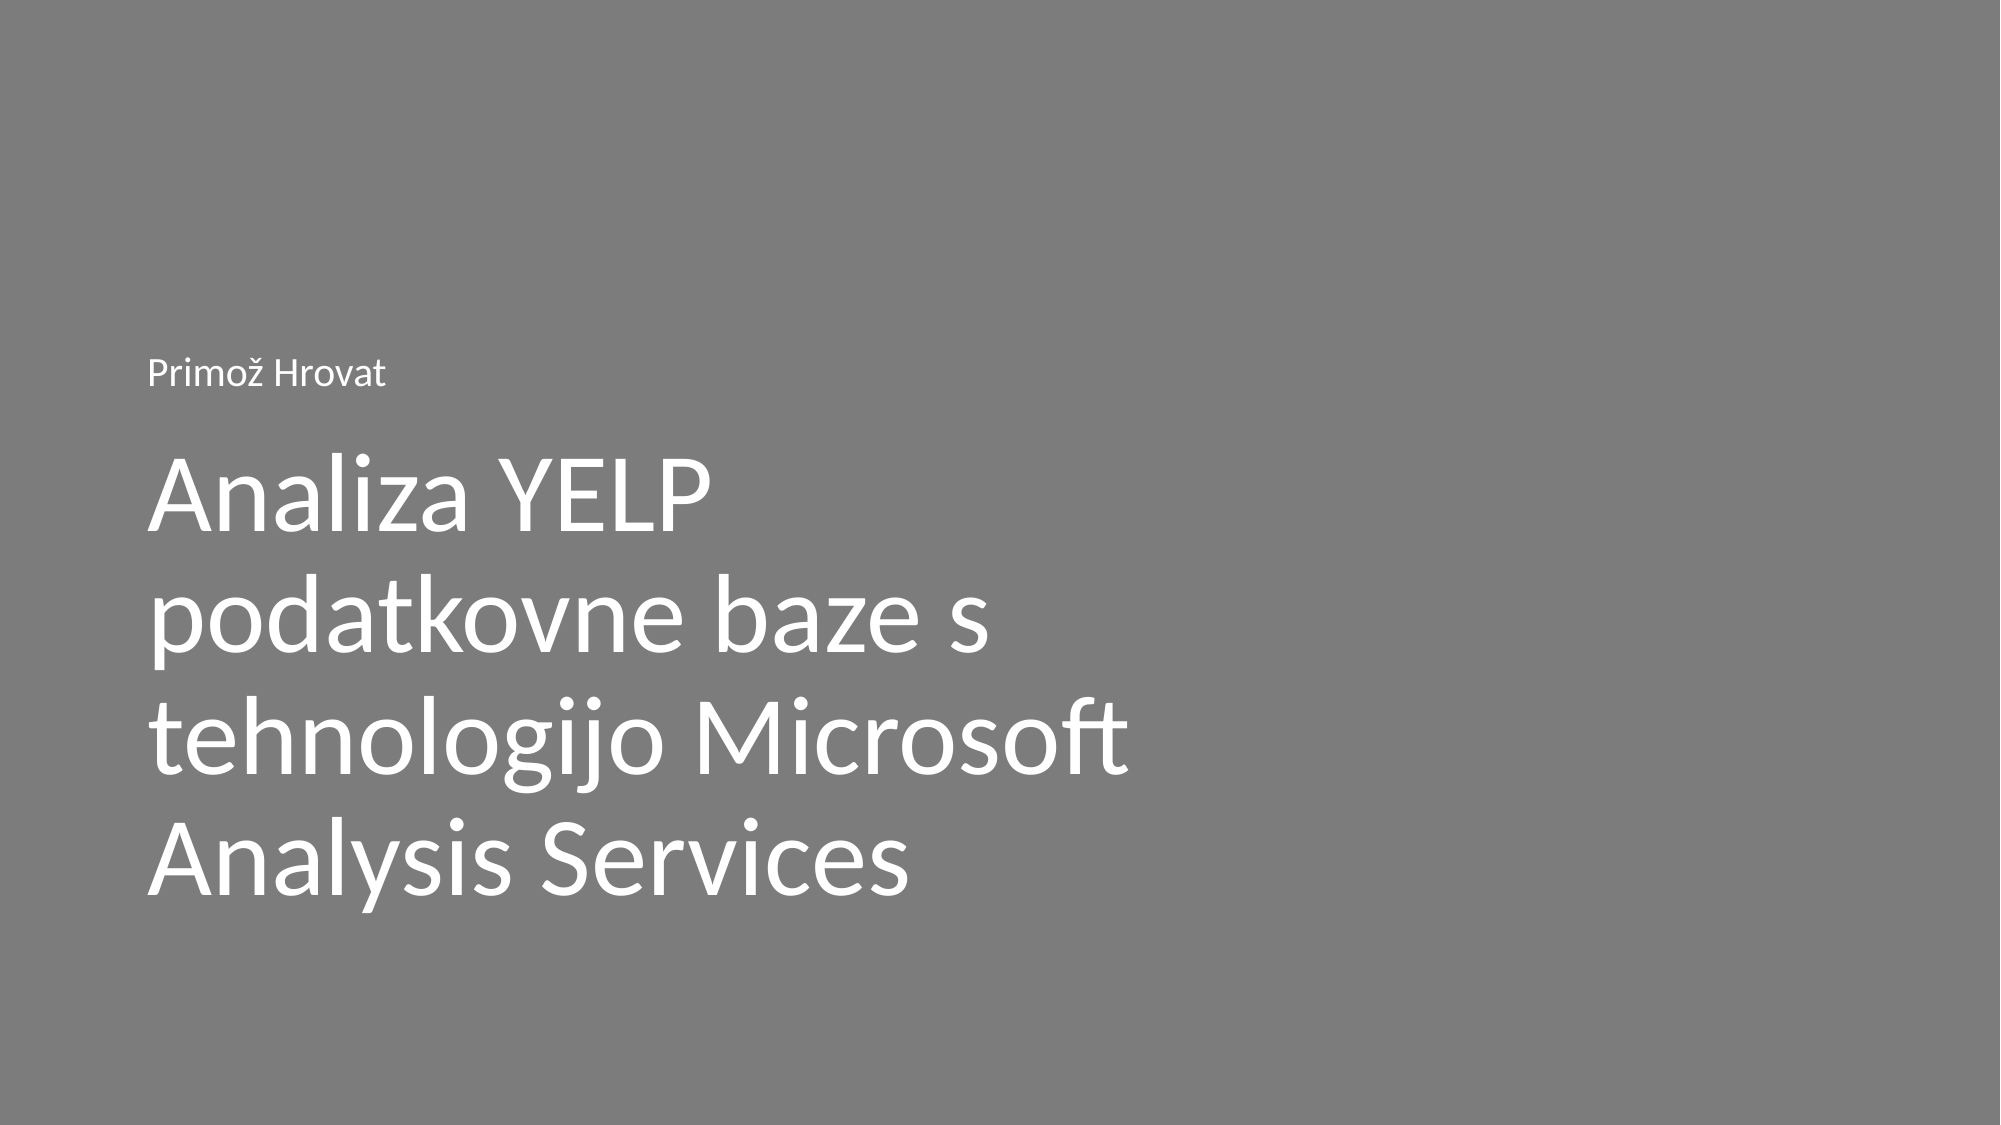

Primož Hrovat
# Analiza YELP podatkovne baze s tehnologijo Microsoft Analysis Services